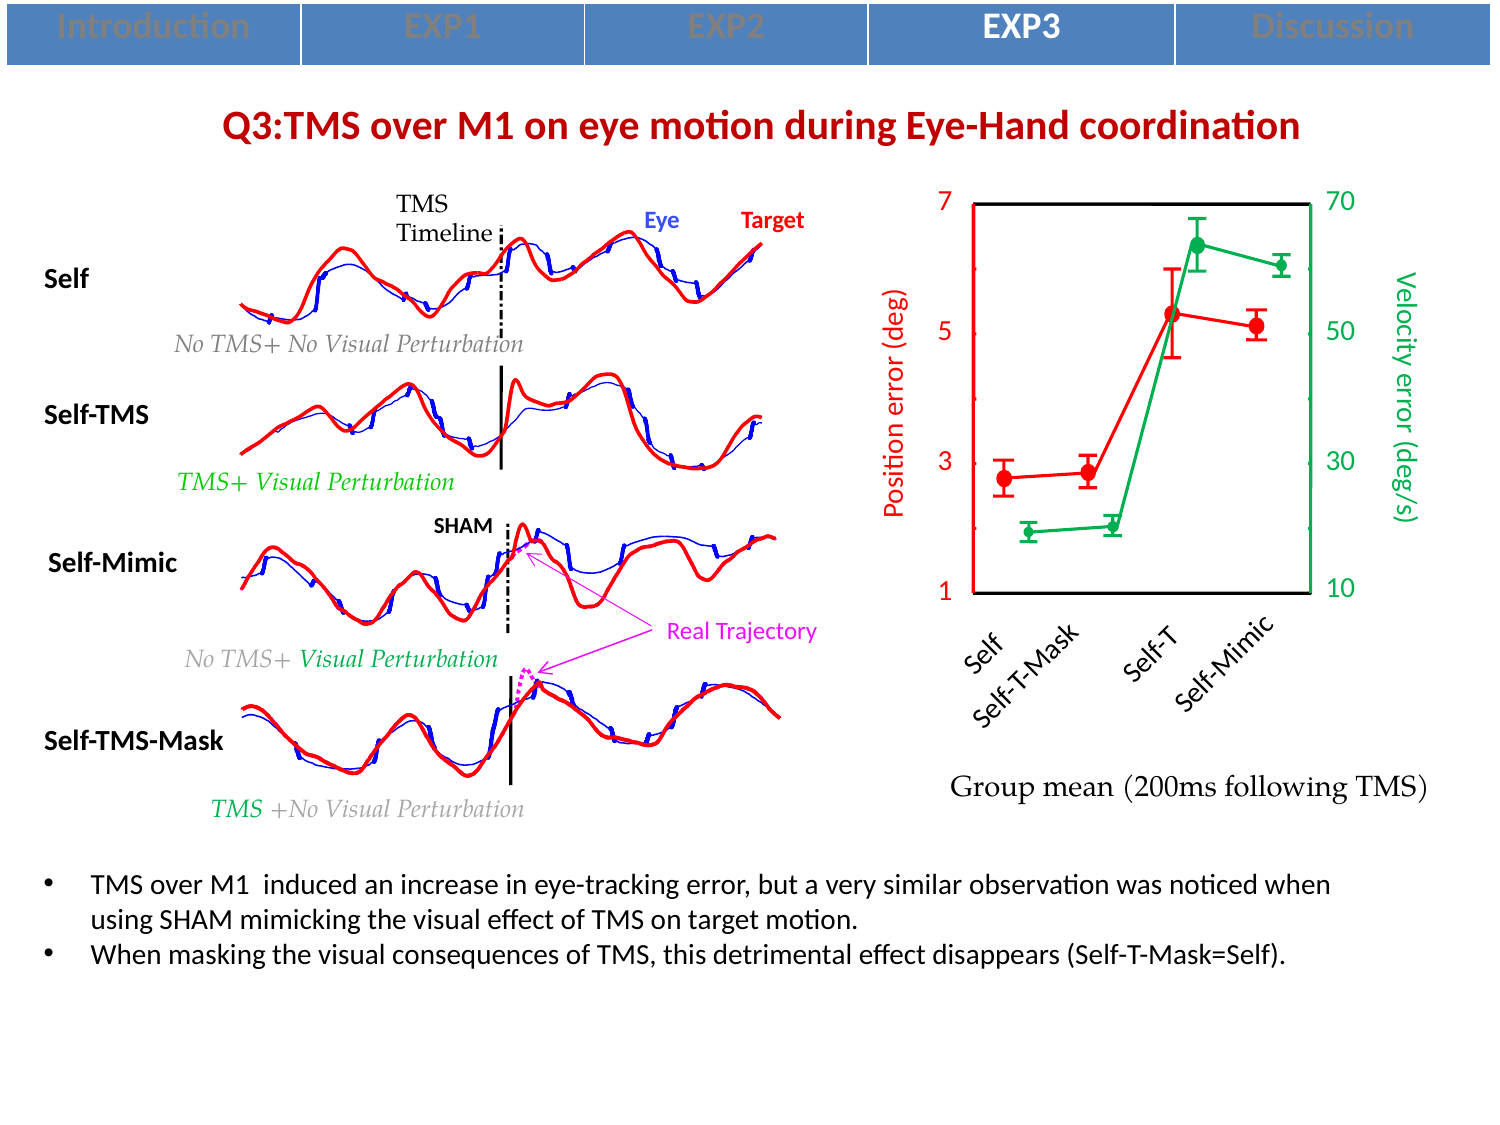

| Introduction | EXP1 | EXP2 | EXP3 | Discussion |
| --- | --- | --- | --- | --- |
Q3:TMS over M1 on eye motion during Eye-Hand coordination
TMS Timeline
7
70

5
50

Velocity error (deg/s)
Position error (deg)

3
30

10
1

Self
Self-T
Self-Mimic
Self-T-Mask
Eye
Target

Self
No TMS+ No Visual Perturbation

Self-TMS
TMS+ Visual Perturbation
SHAM

Self-Mimic
Real Trajectory
No TMS+ Visual Perturbation

Self-TMS-Mask
Group mean (200ms following TMS)
TMS +No Visual Perturbation
TMS over M1  induced an increase in eye-tracking error, but a very similar observation was noticed when using SHAM mimicking the visual effect of TMS on target motion.
When masking the visual consequences of TMS, this detrimental effect disappears (Self-T-Mask=Self).